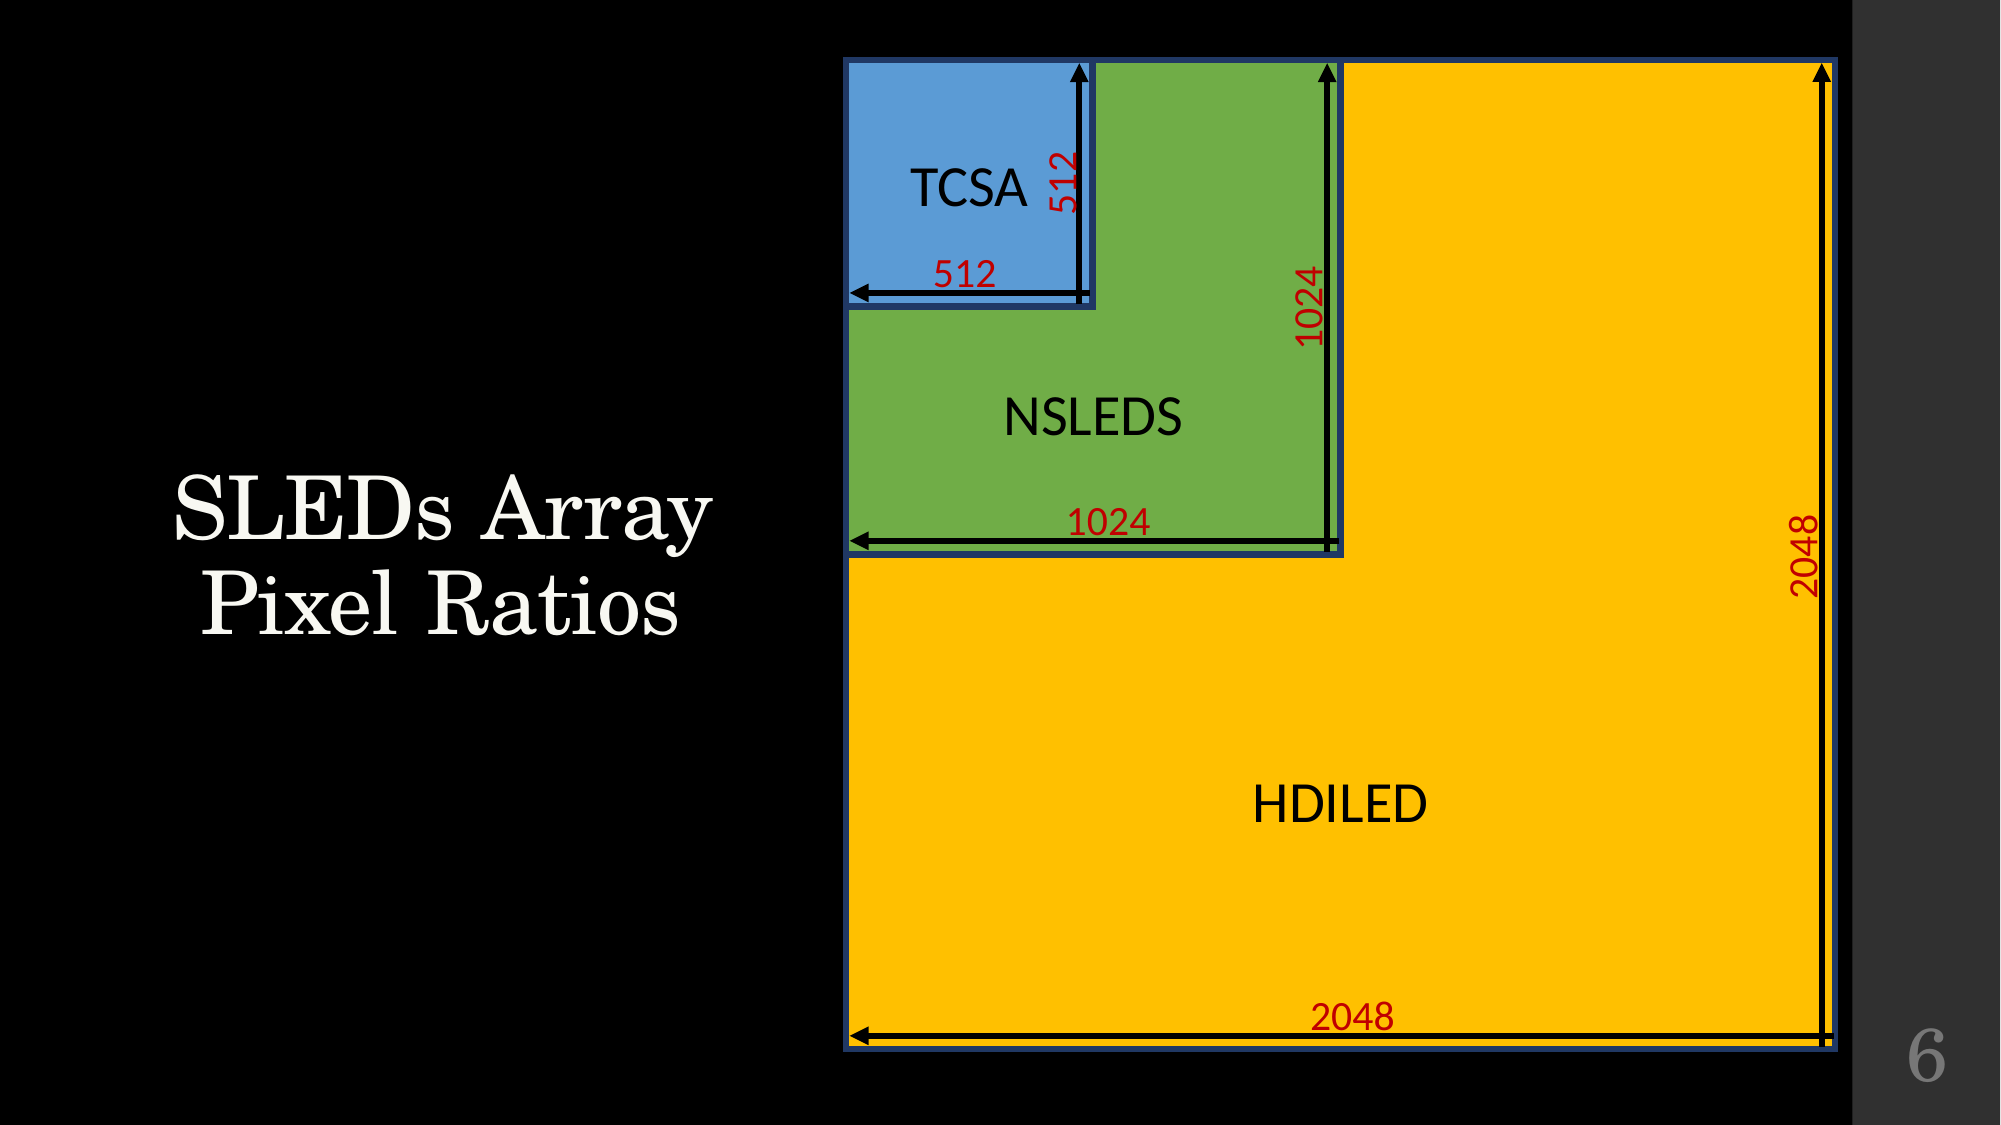

HDILED

NSLEDS
TCSA
512
512
1024
1024
2048
2048
# SLEDs Array Pixel Ratios
6